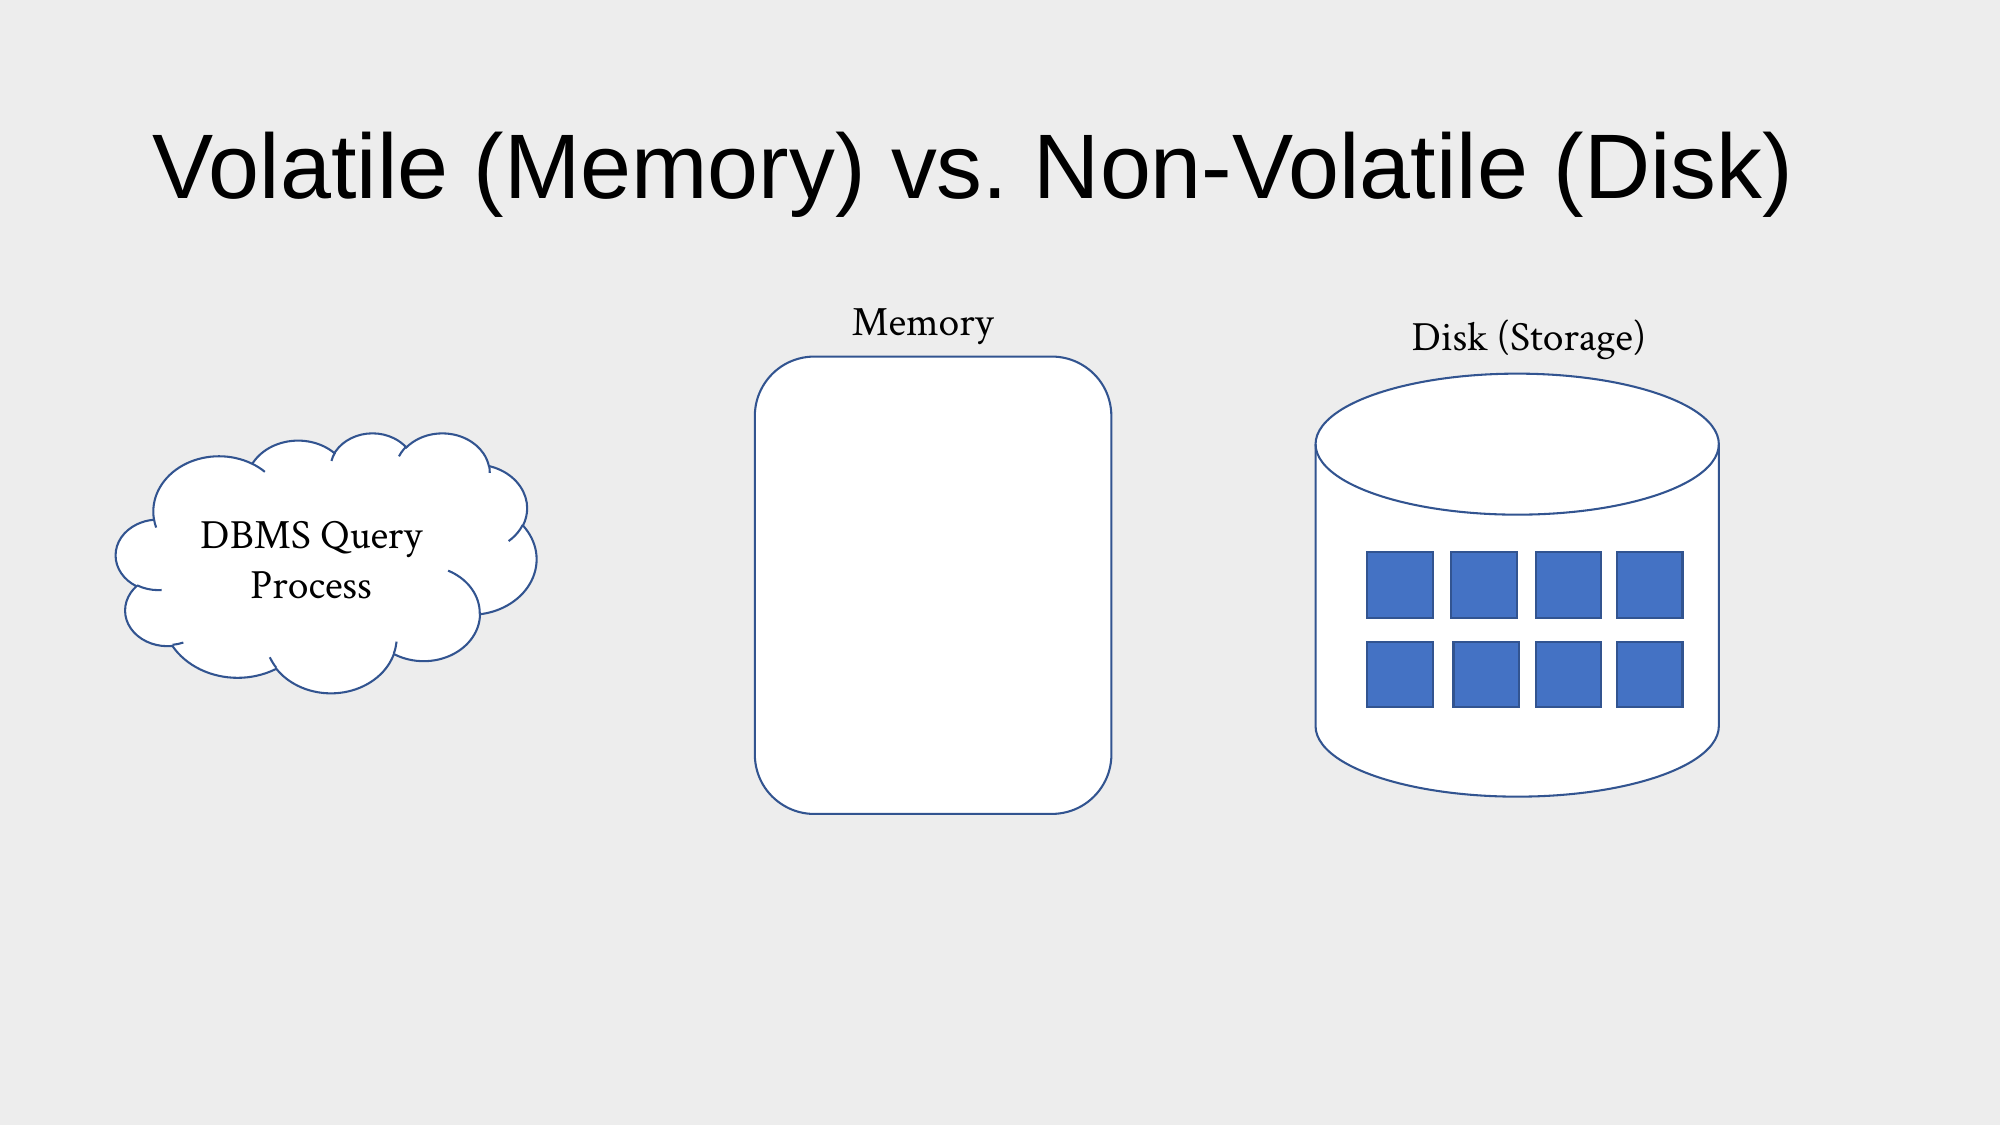

# Volatile (Memory) vs. Non-Volatile (Disk)
Memory
Disk (Storage)

DBMS Query
Process